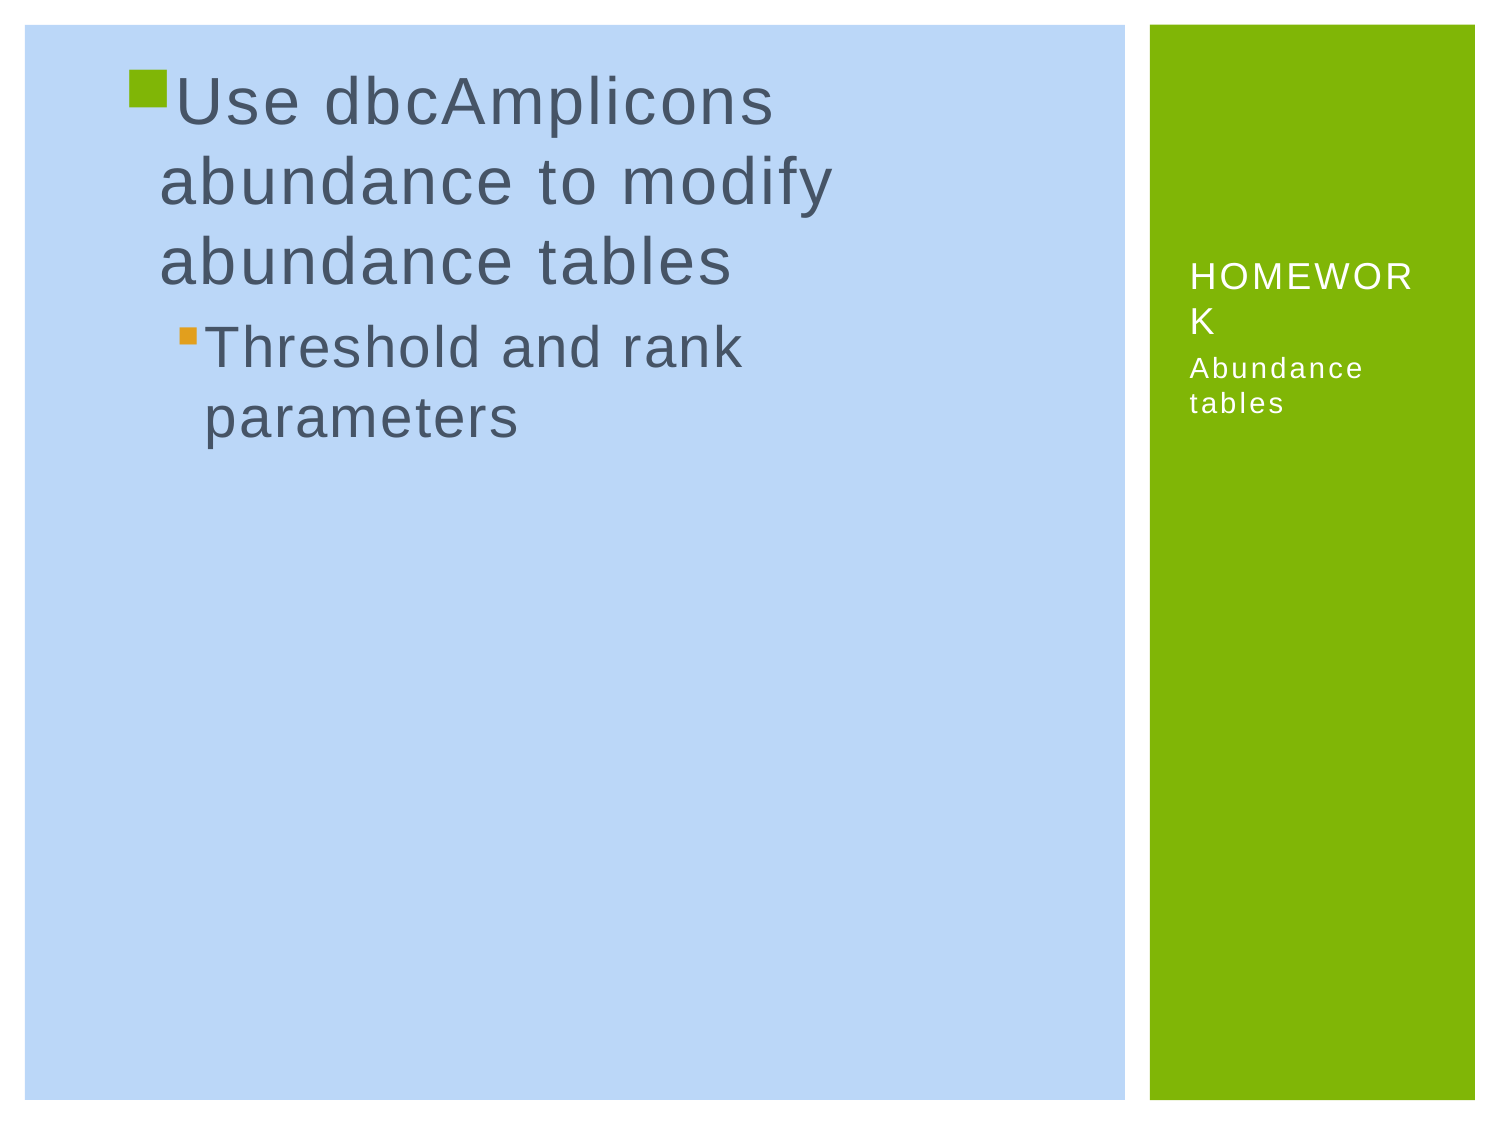

Use dbcAmplicons abundance to modify abundance tables
Threshold and rank parameters
# HOmework
Abundance tables